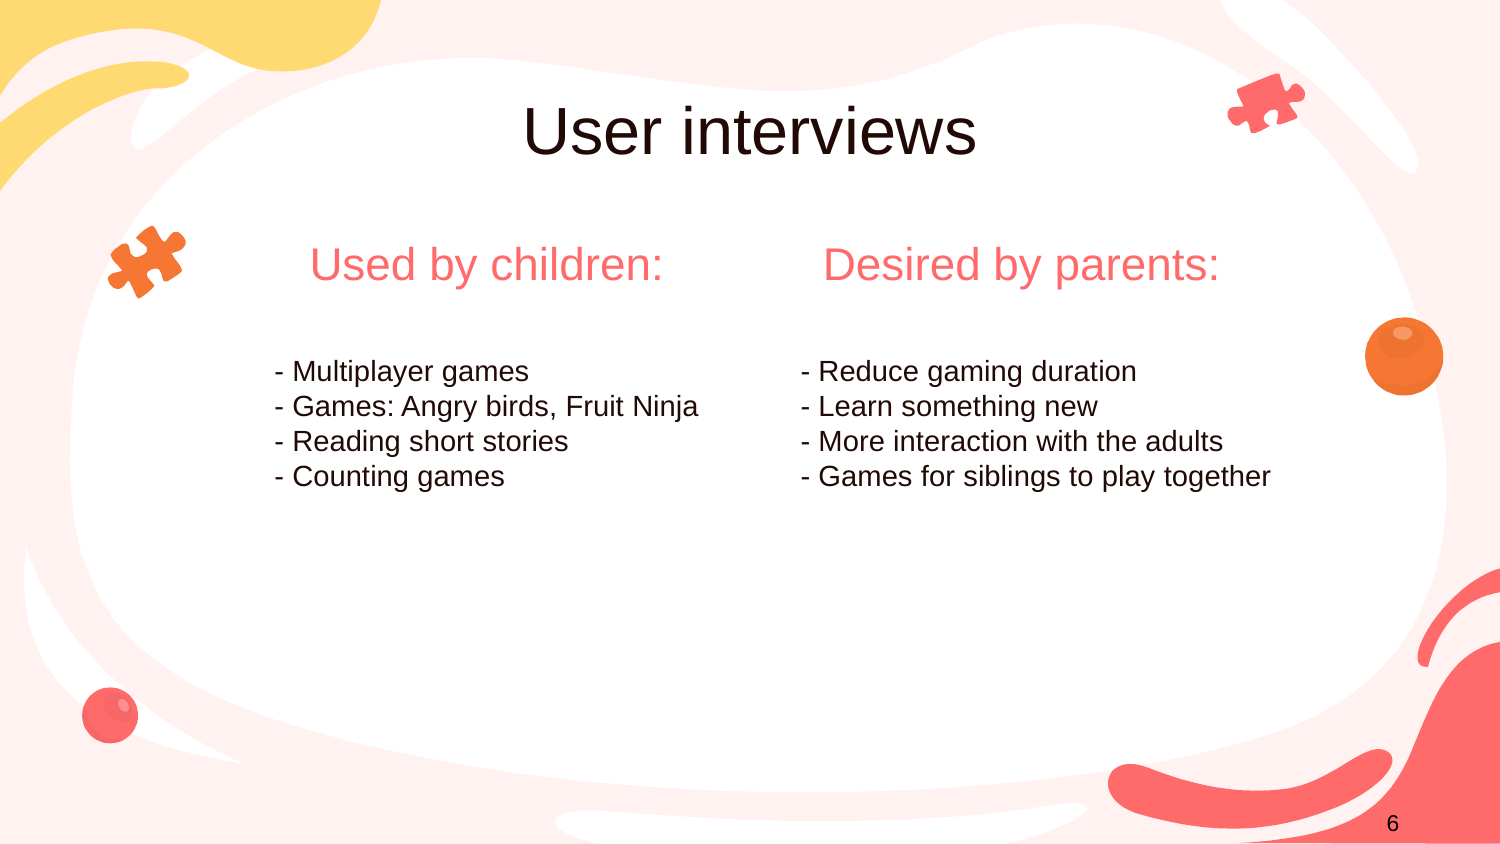

# User interviews
Used by children:
Desired by parents:
- Multiplayer games
- Games: Angry birds, Fruit Ninja
- Reading short stories
- Counting games

- Reduce gaming duration
- Learn something new
- More interaction with the adults
- Games for siblings to play together
6